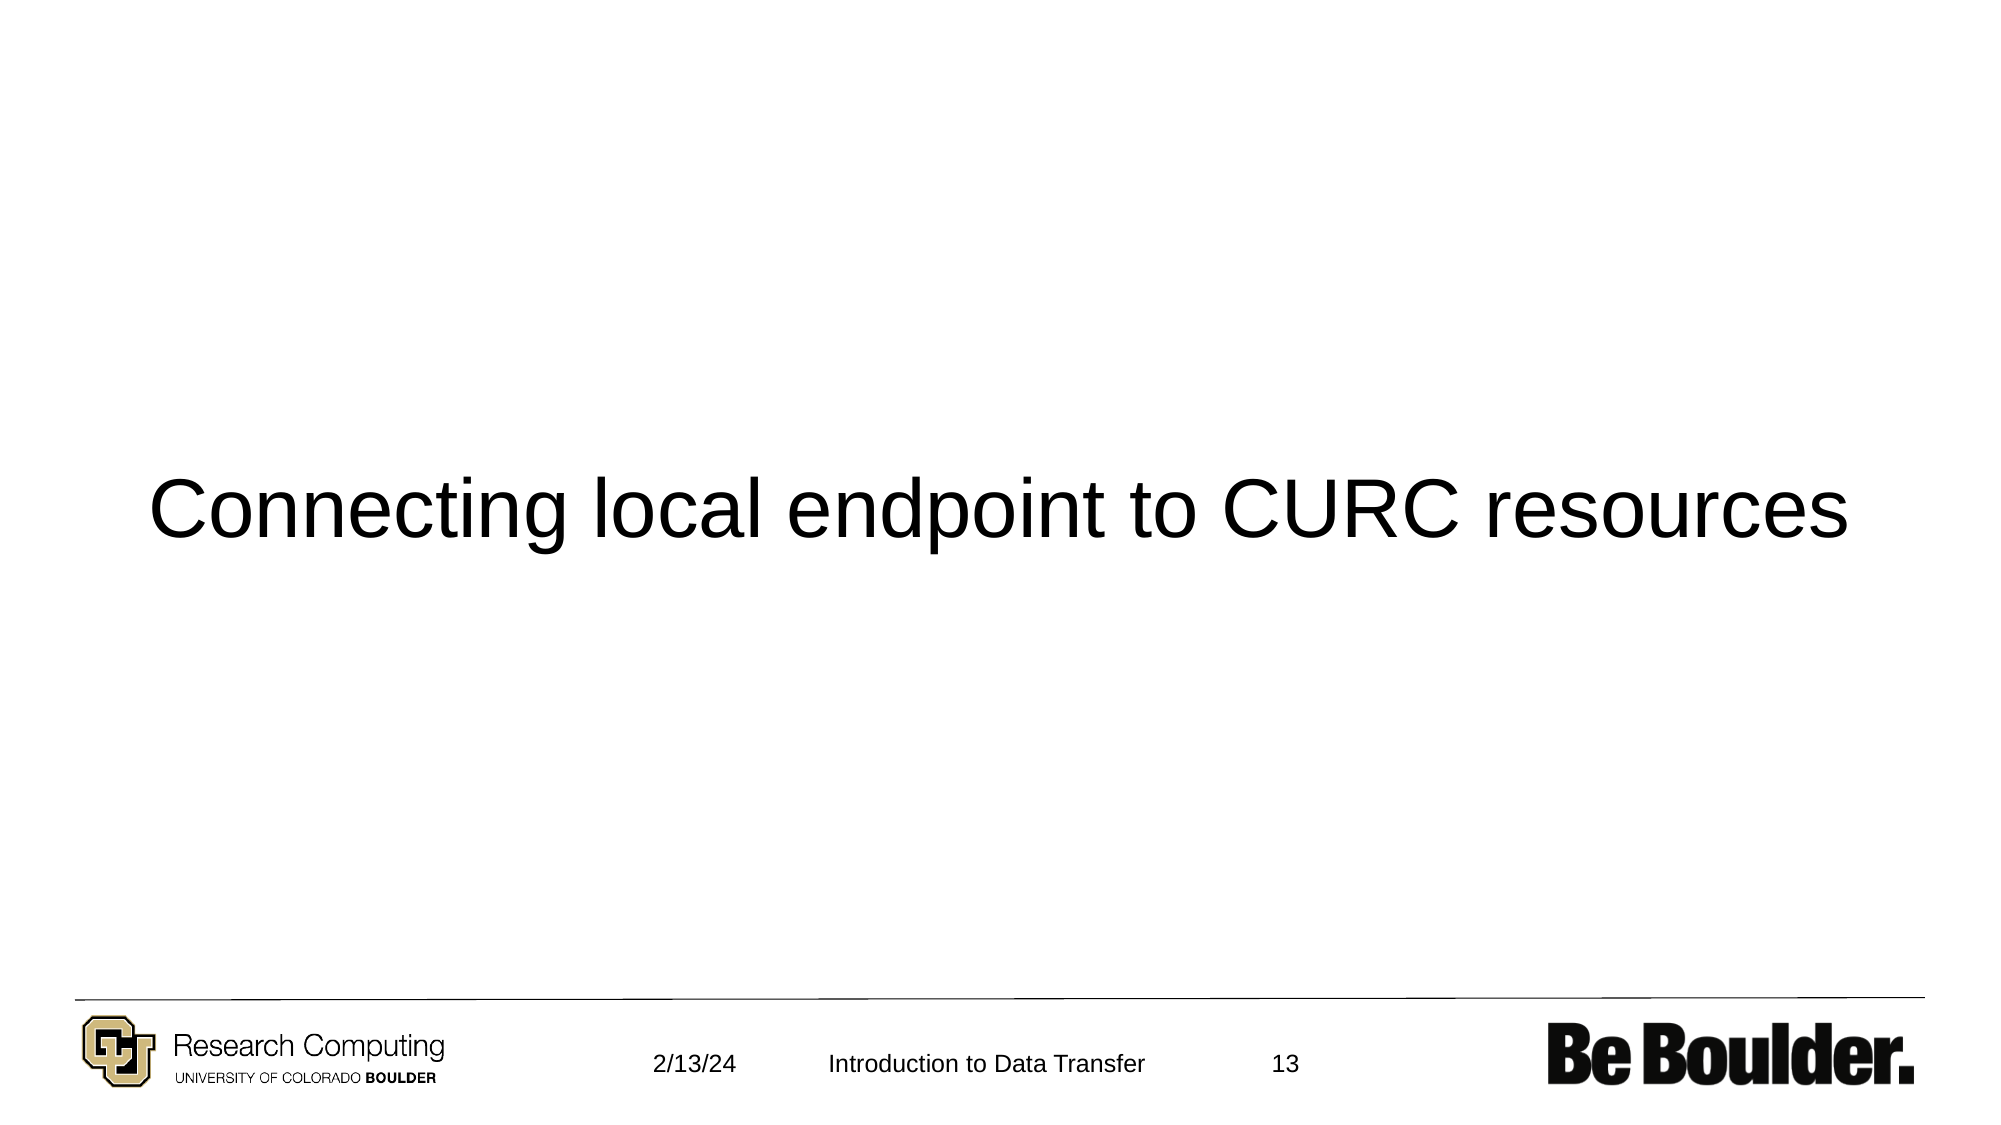

Connecting local endpoint to CURC resources
2/13/24
13
Introduction to Data Transfer